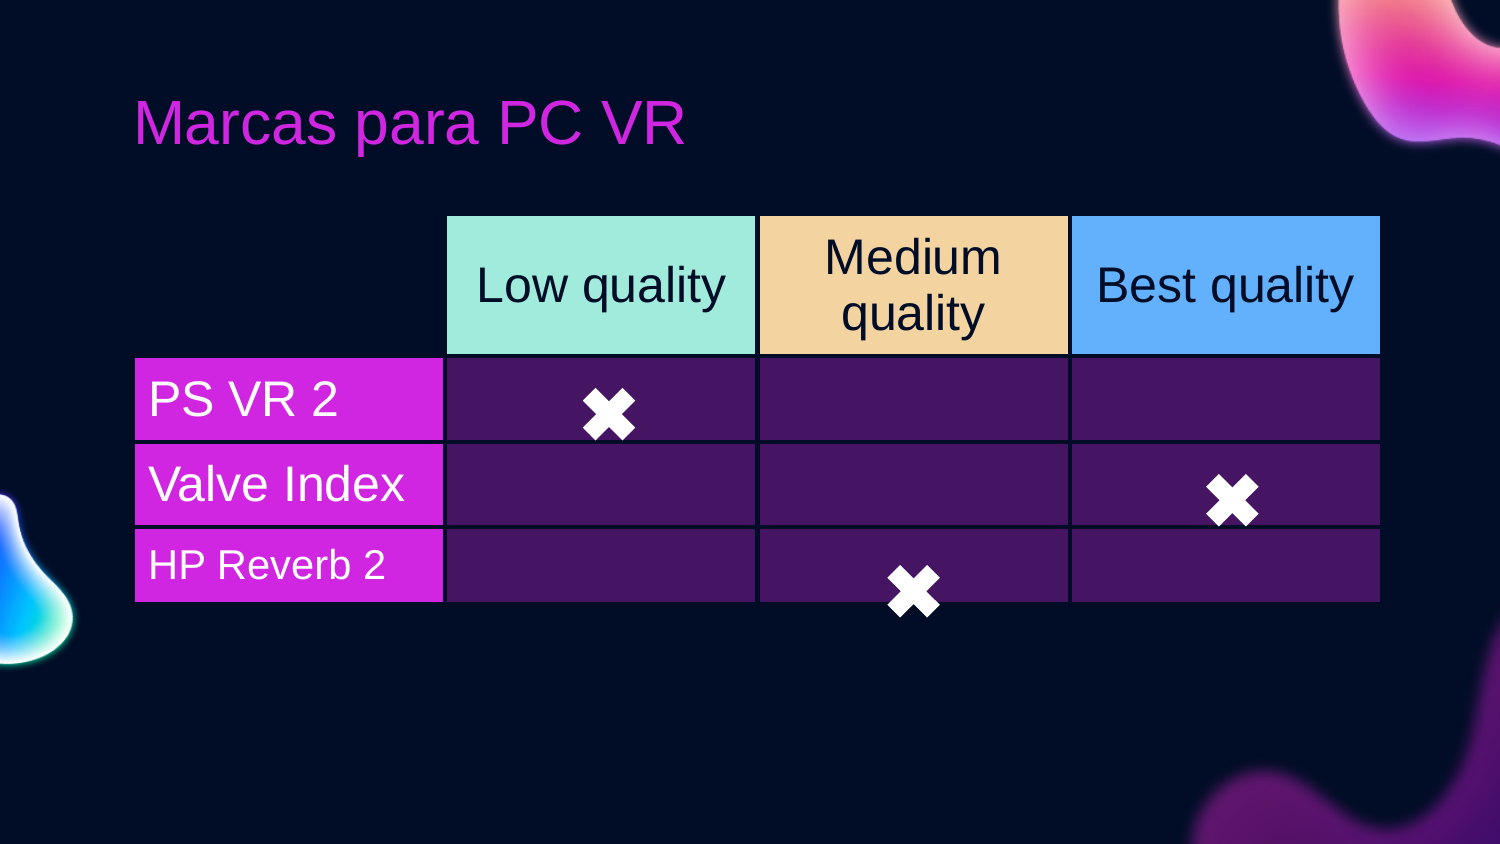

# Marcas para PC VR
|  | Low quality | Medium quality | Best quality |
| --- | --- | --- | --- |
| PS VR 2 |  |  |  |
| Valve Index |  |  |  |
| HP Reverb 2 |  |  |  |